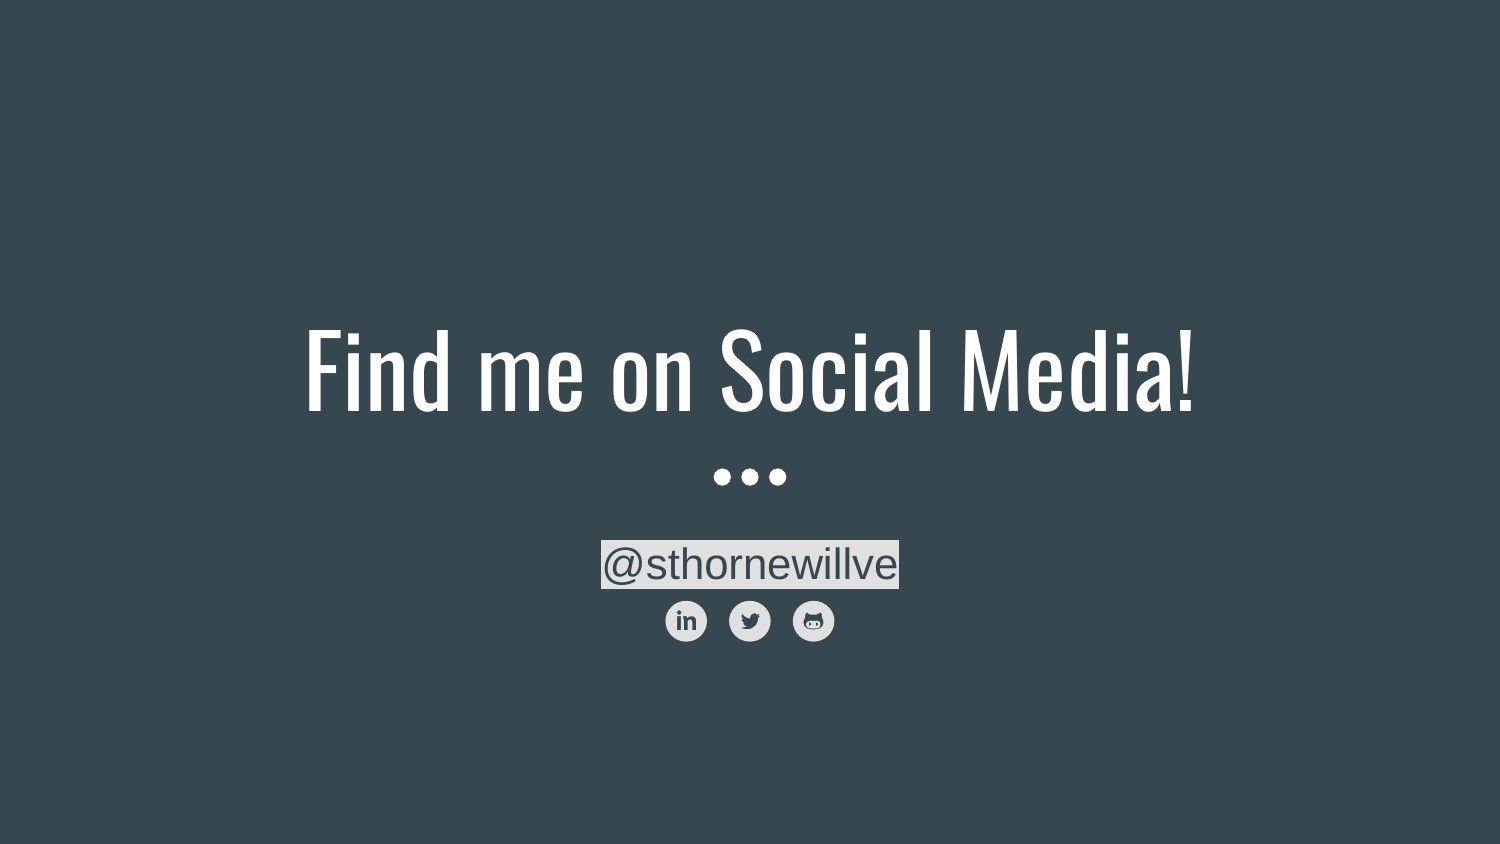

# Find me on Social Media!
@sthornewillve